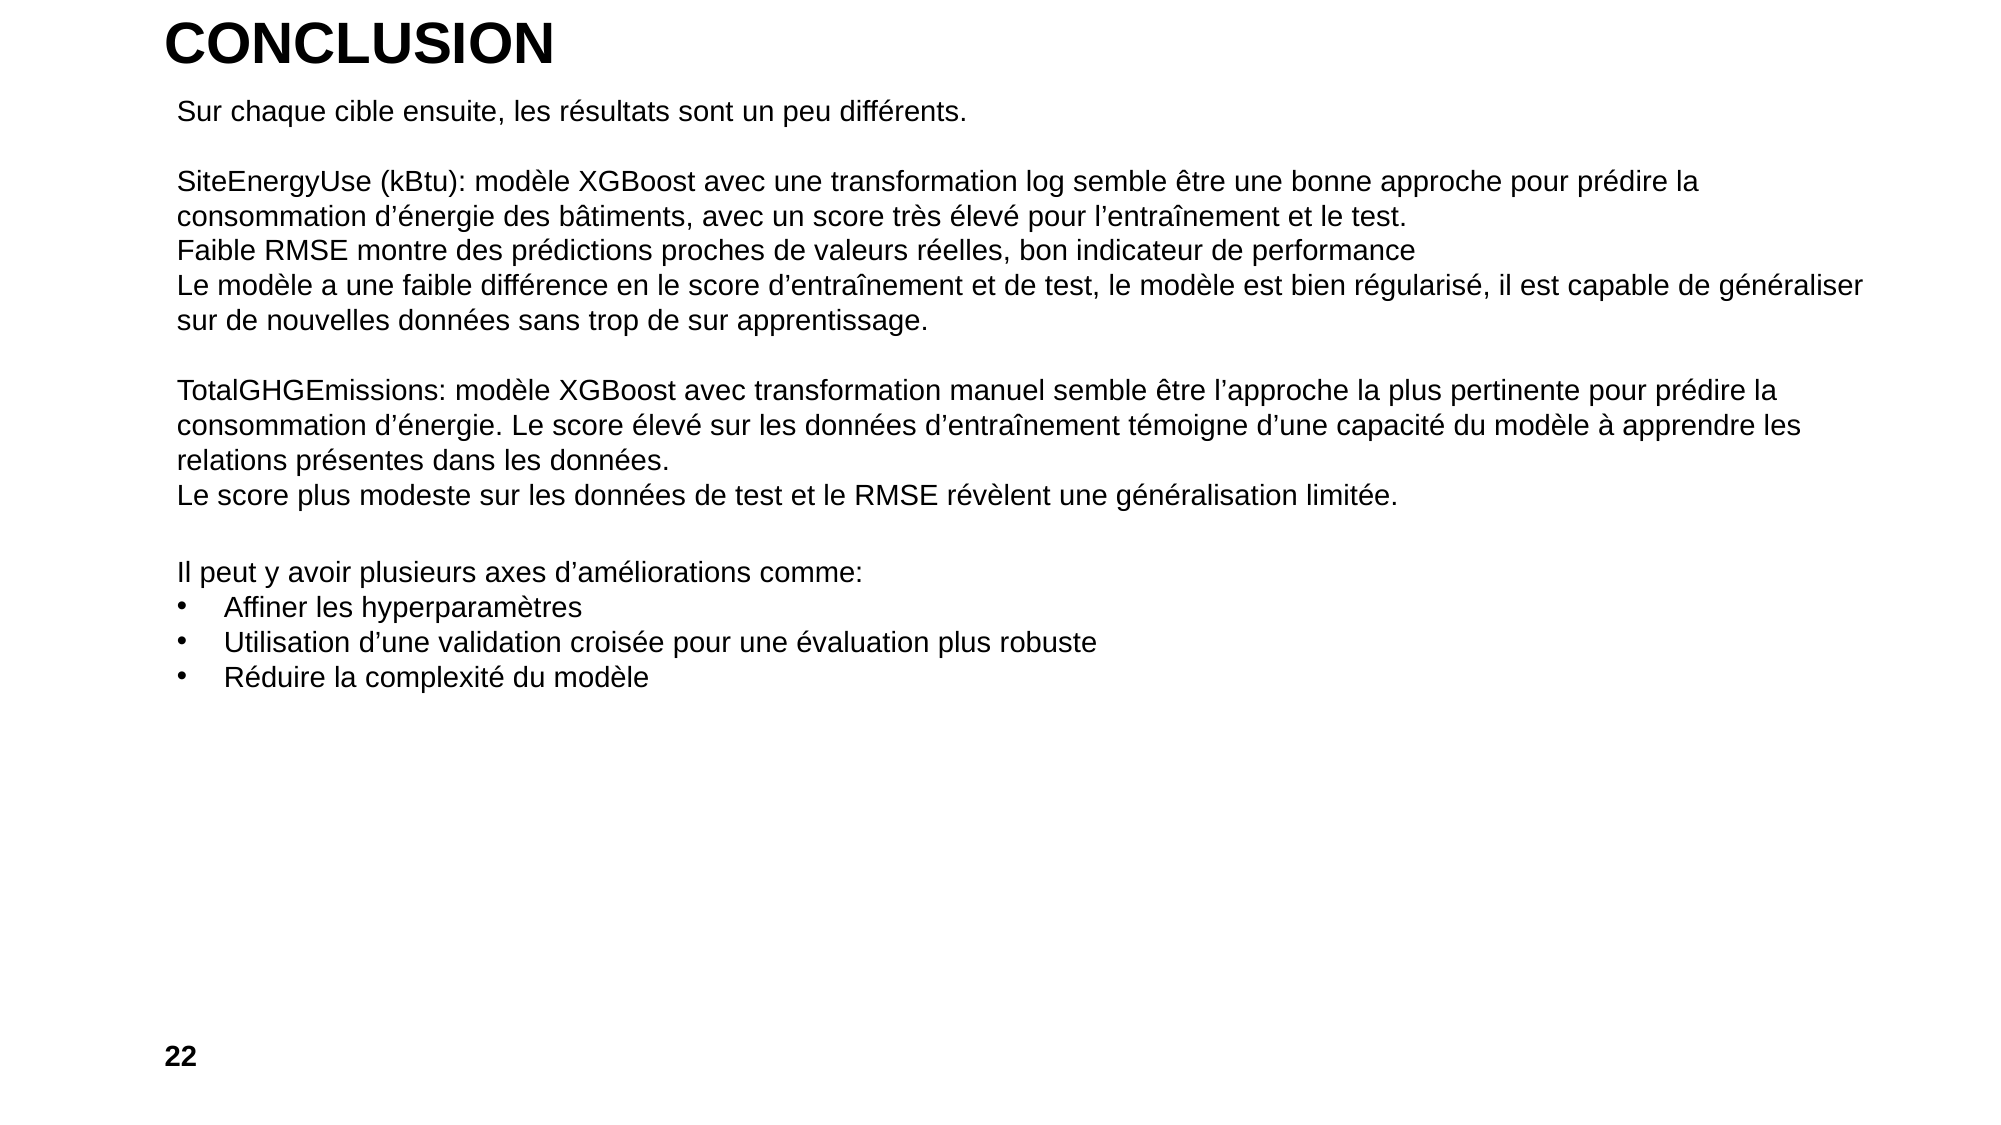

# CONCLUSION
Sur chaque cible ensuite, les résultats sont un peu différents.

SiteEnergyUse (kBtu): modèle XGBoost avec une transformation log semble être une bonne approche pour prédire la consommation d’énergie des bâtiments, avec un score très élevé pour l’entraînement et le test.
Faible RMSE montre des prédictions proches de valeurs réelles, bon indicateur de performance
Le modèle a une faible différence en le score d’entraînement et de test, le modèle est bien régularisé, il est capable de généraliser sur de nouvelles données sans trop de sur apprentissage.

TotalGHGEmissions: modèle XGBoost avec transformation manuel semble être l’approche la plus pertinente pour prédire la consommation d’énergie. Le score élevé sur les données d’entraînement témoigne d’une capacité du modèle à apprendre les relations présentes dans les données.
Le score plus modeste sur les données de test et le RMSE révèlent une généralisation limitée.
Il peut y avoir plusieurs axes d’améliorations comme:
Affiner les hyperparamètres
Utilisation d’une validation croisée pour une évaluation plus robuste
Réduire la complexité du modèle
22